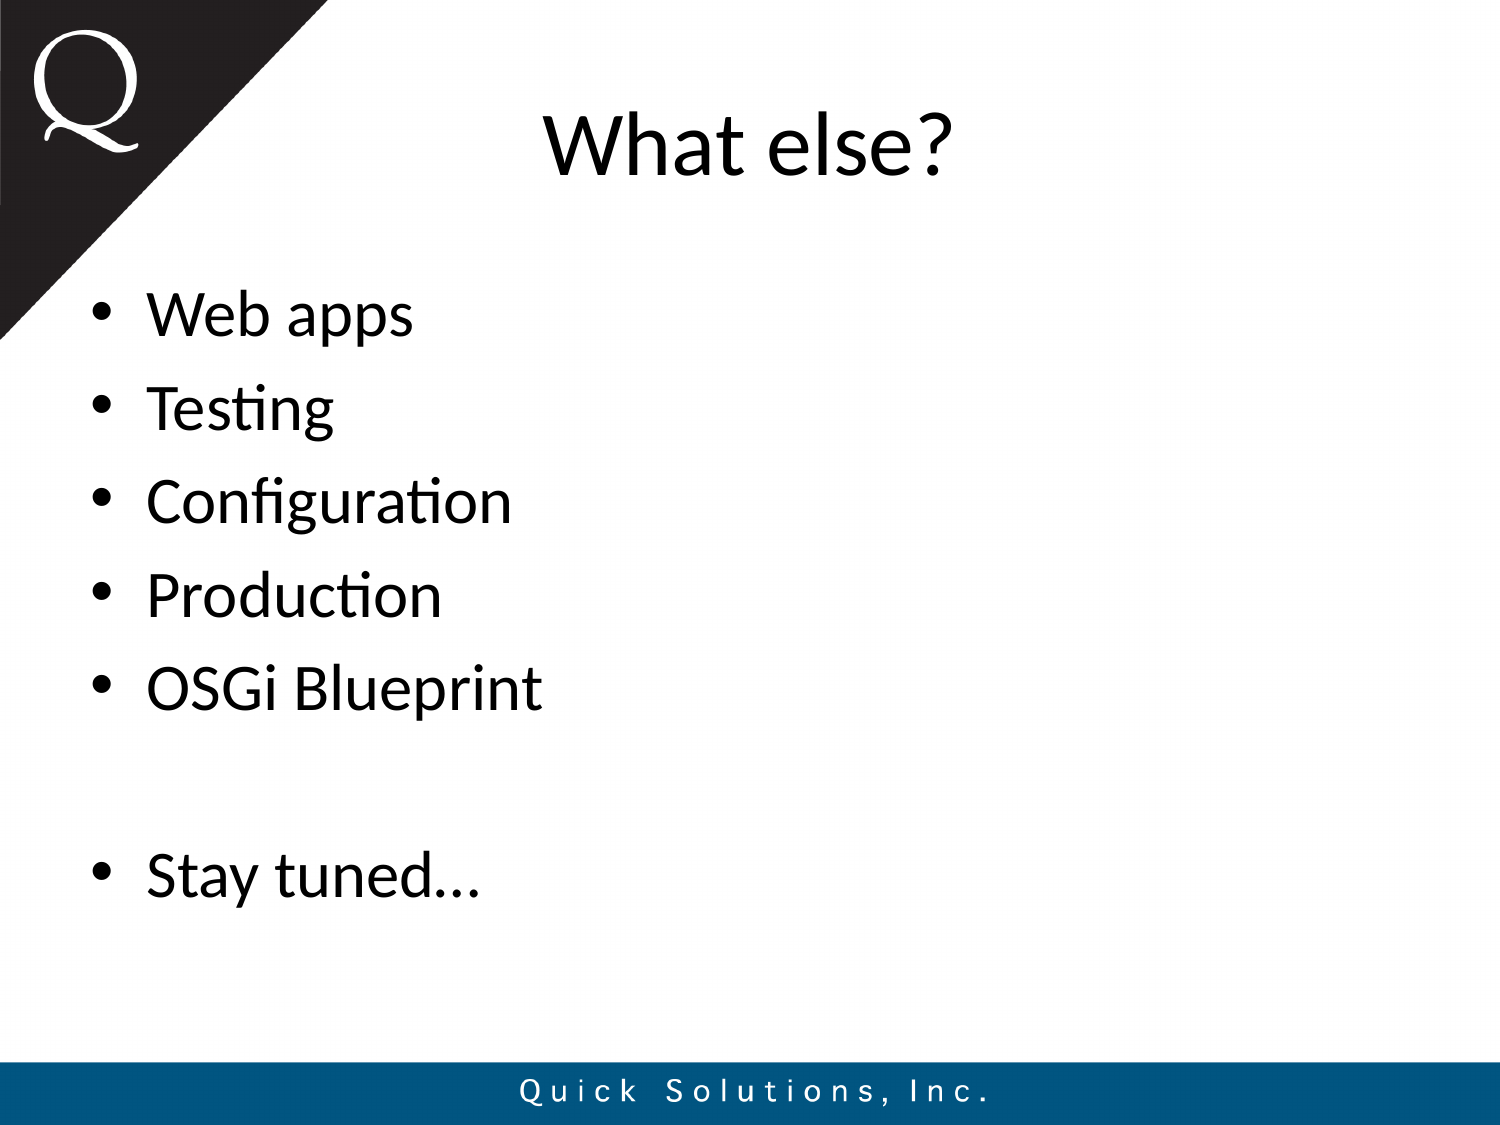

# What else?
Web apps
Testing
Configuration
Production
OSGi Blueprint

Stay tuned…